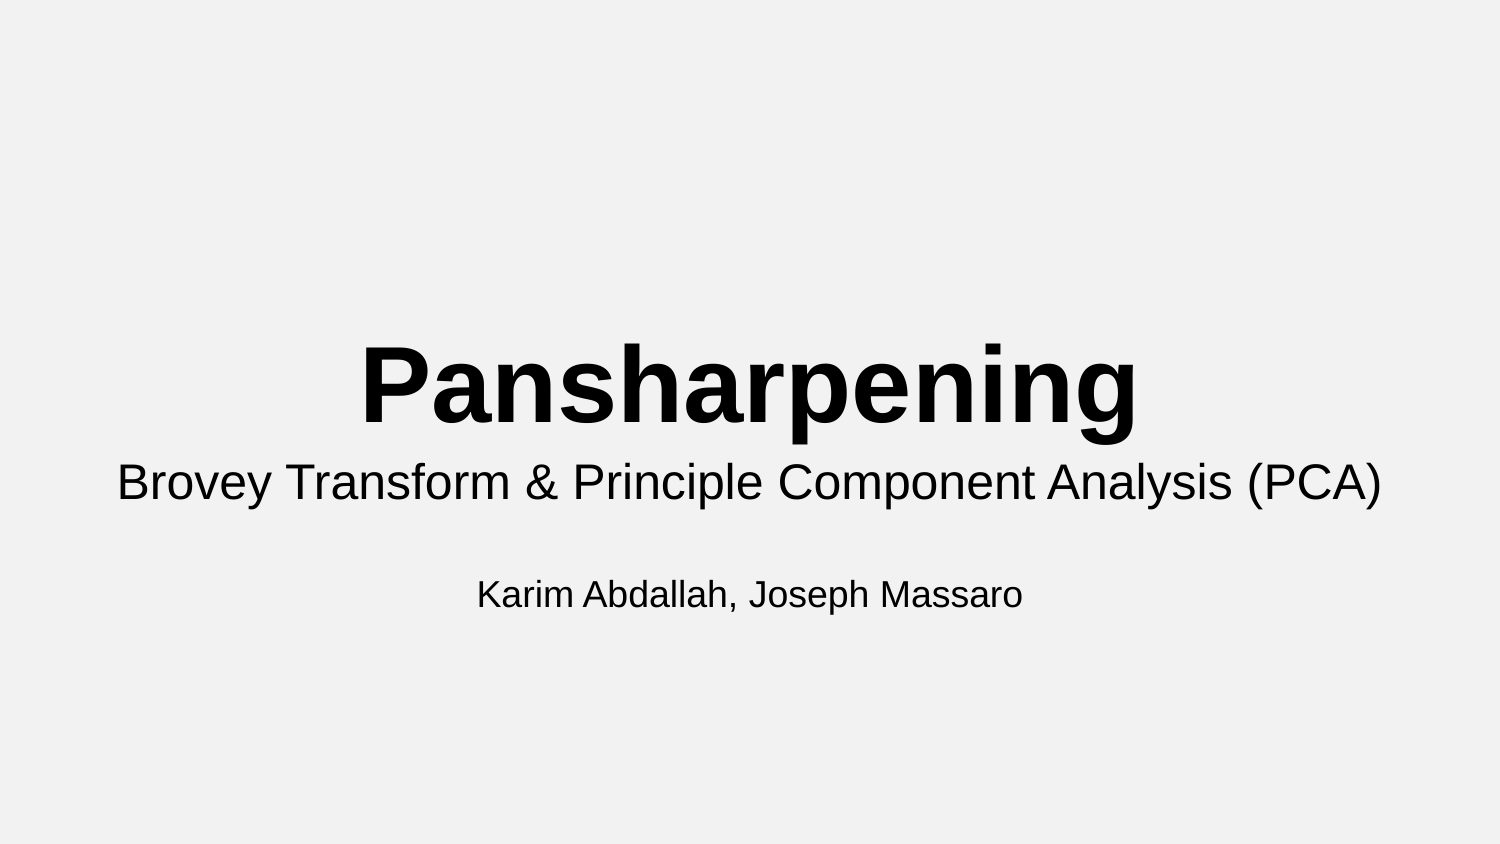

# Pansharpening
Brovey Transform & Principle Component Analysis (PCA)

Karim Abdallah, Joseph Massaro